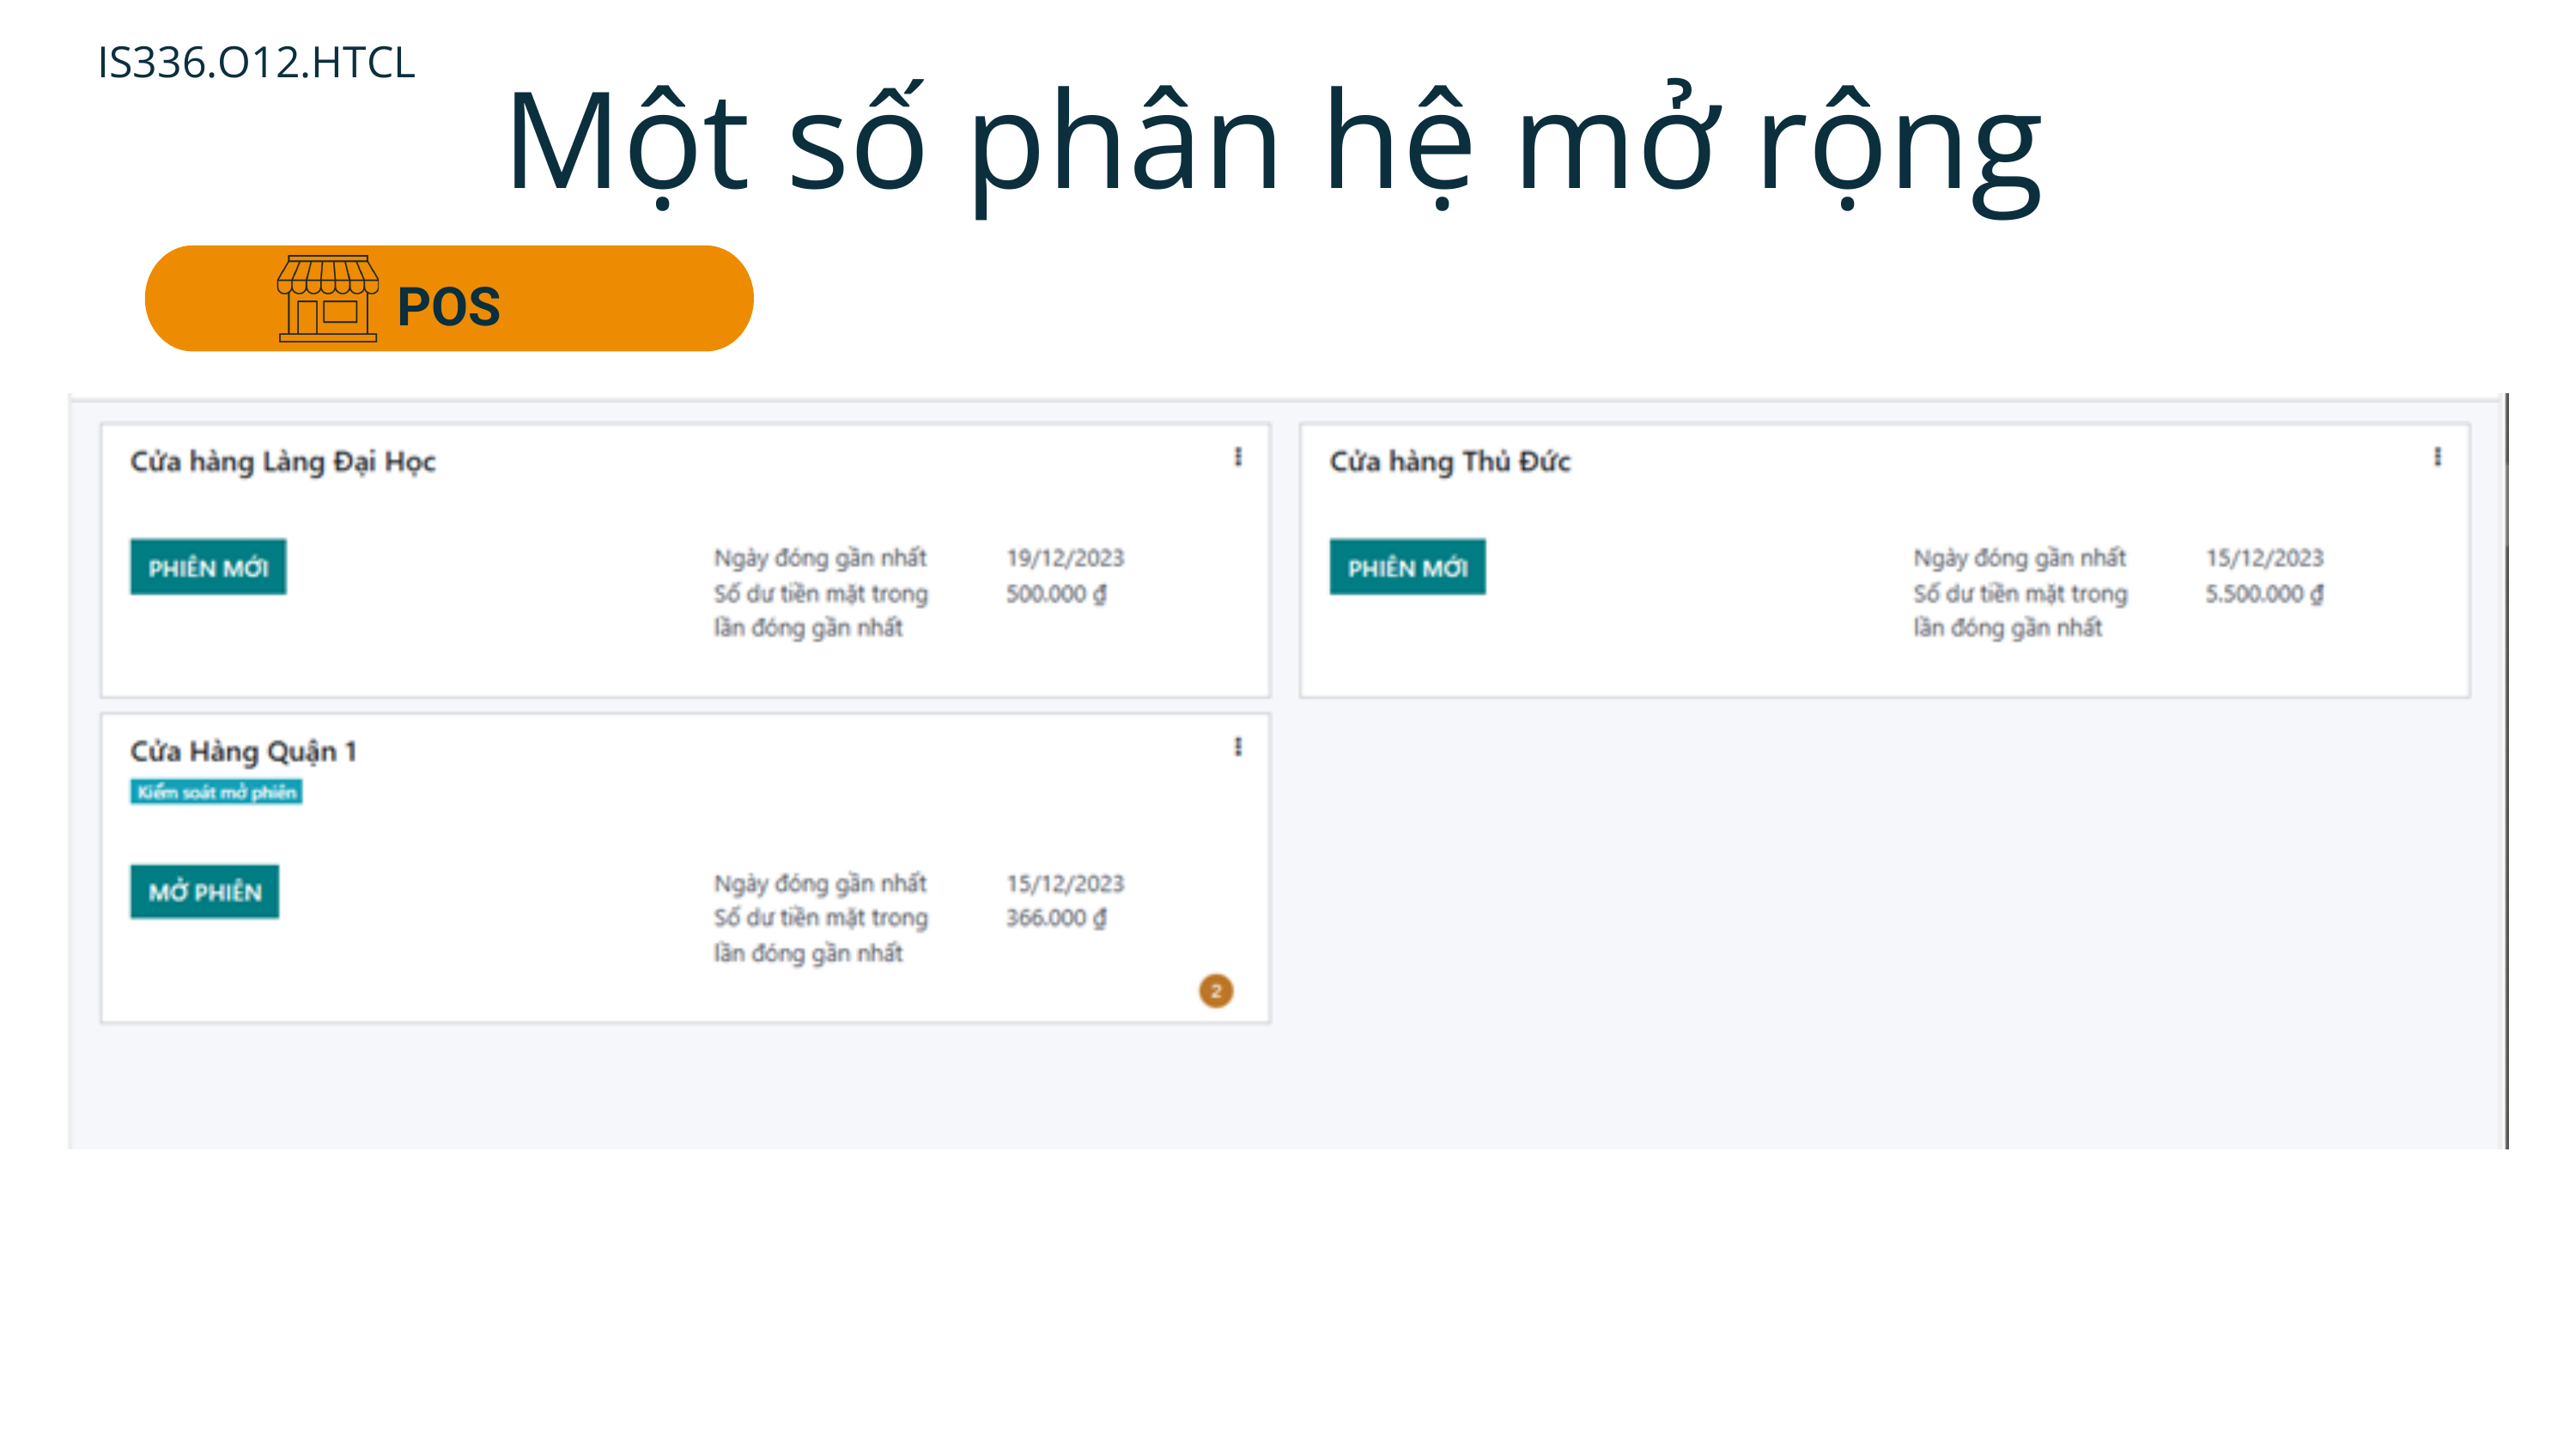

IS336.O12.HTCL
Một số phân hệ mở rộng

POS